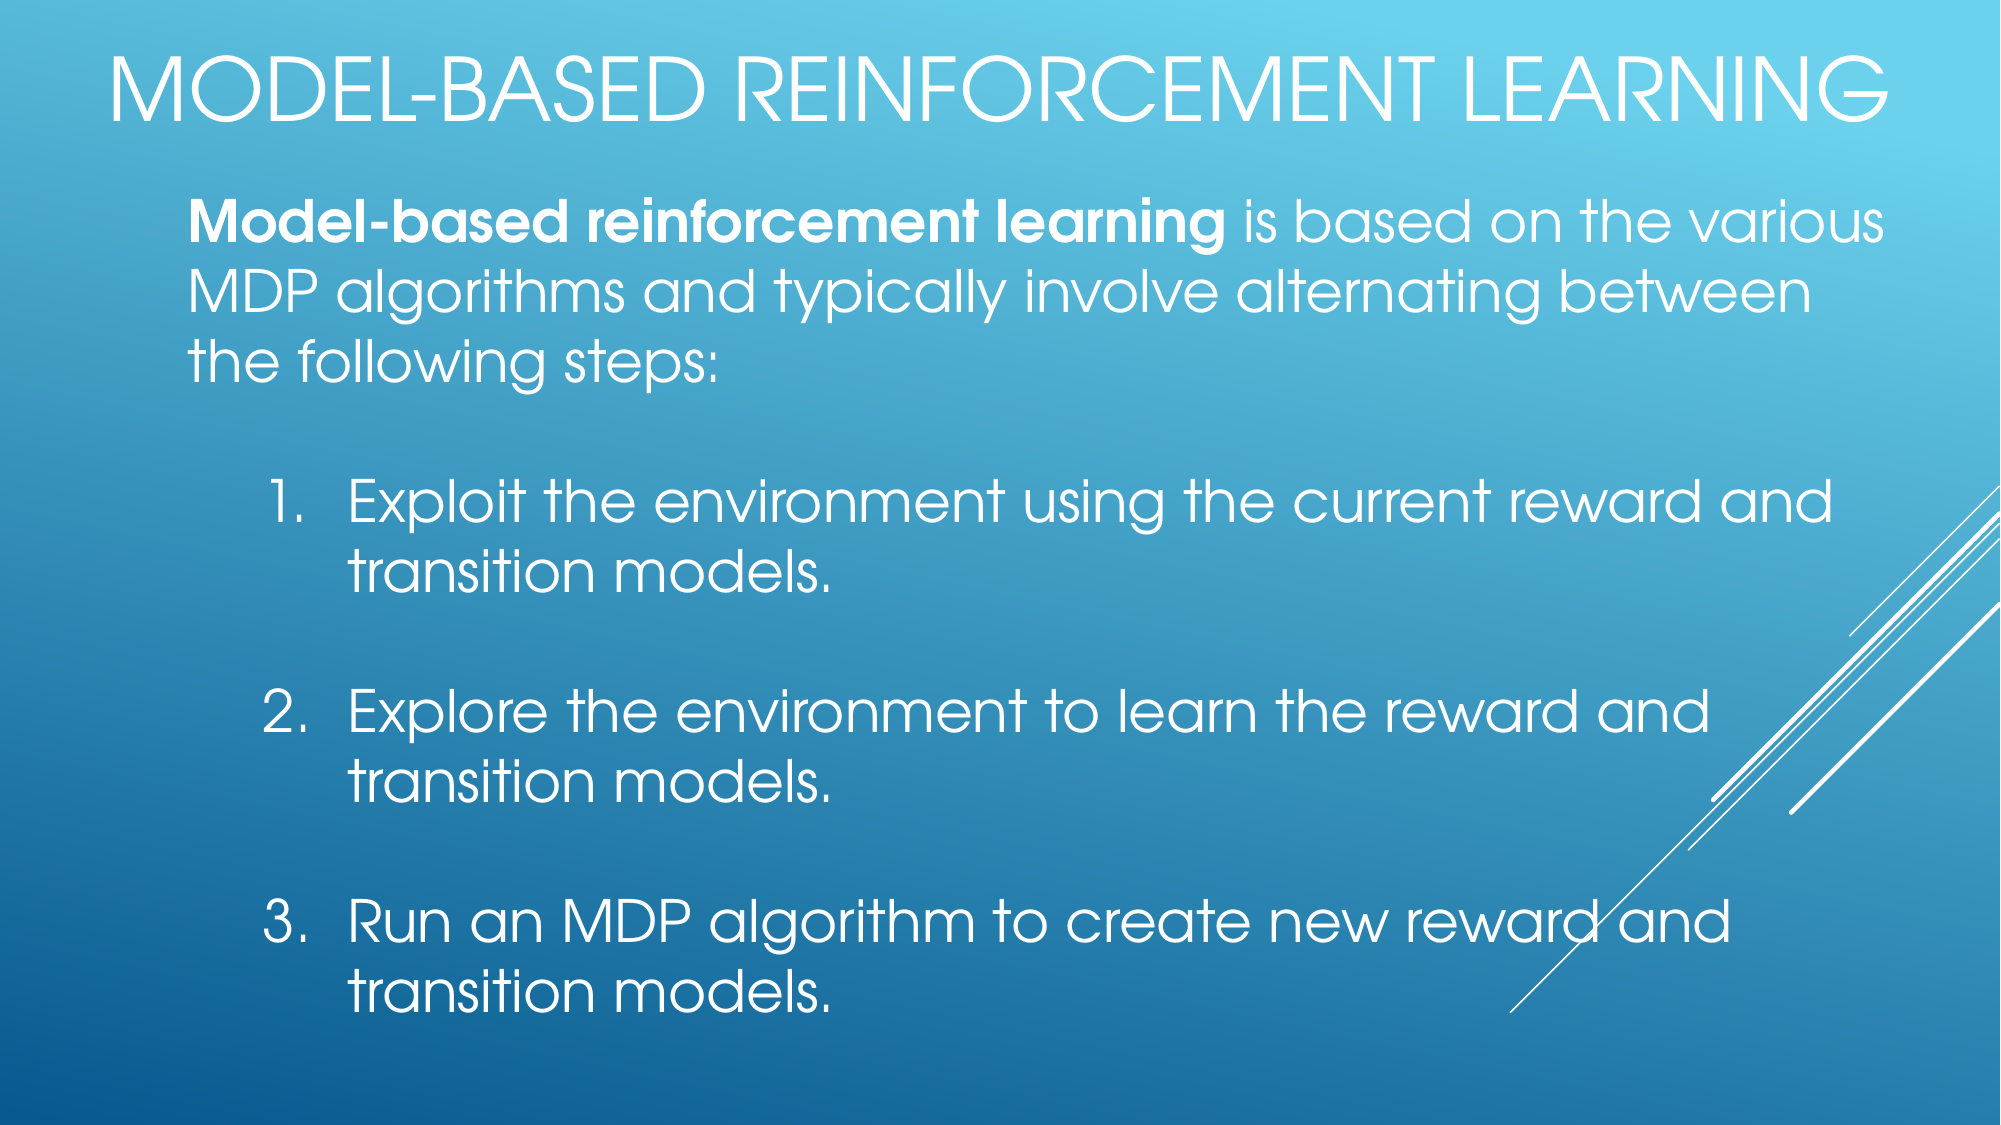

# Model-based Reinforcement learning
Model-based reinforcement learning is based on the various MDP algorithms and typically involve alternating between the following steps:

Exploit the environment using the current reward and transition models.

Explore the environment to learn the reward and transition models.

Run an MDP algorithm to create new reward and transition models.